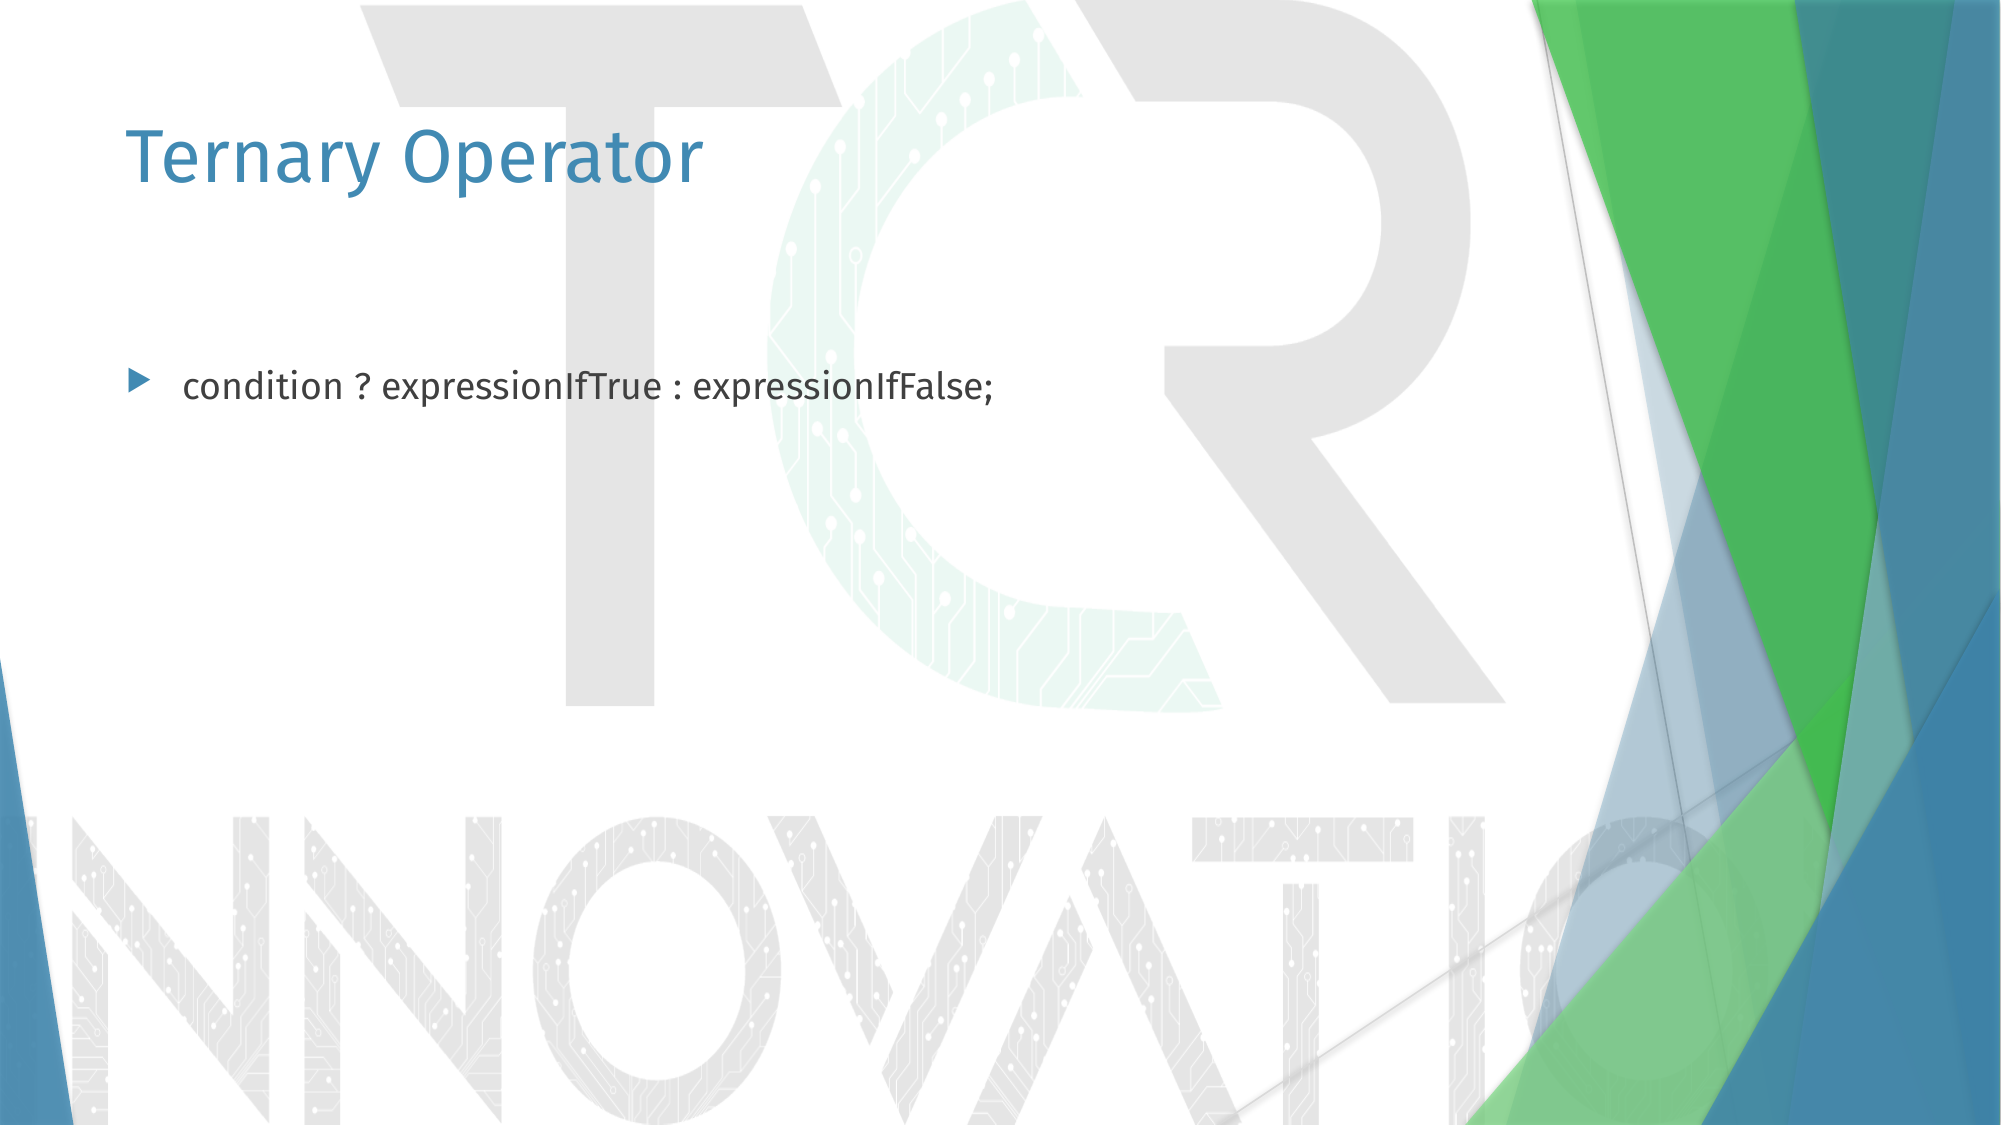

# Ternary Operator
condition ? expressionIfTrue : expressionIfFalse;